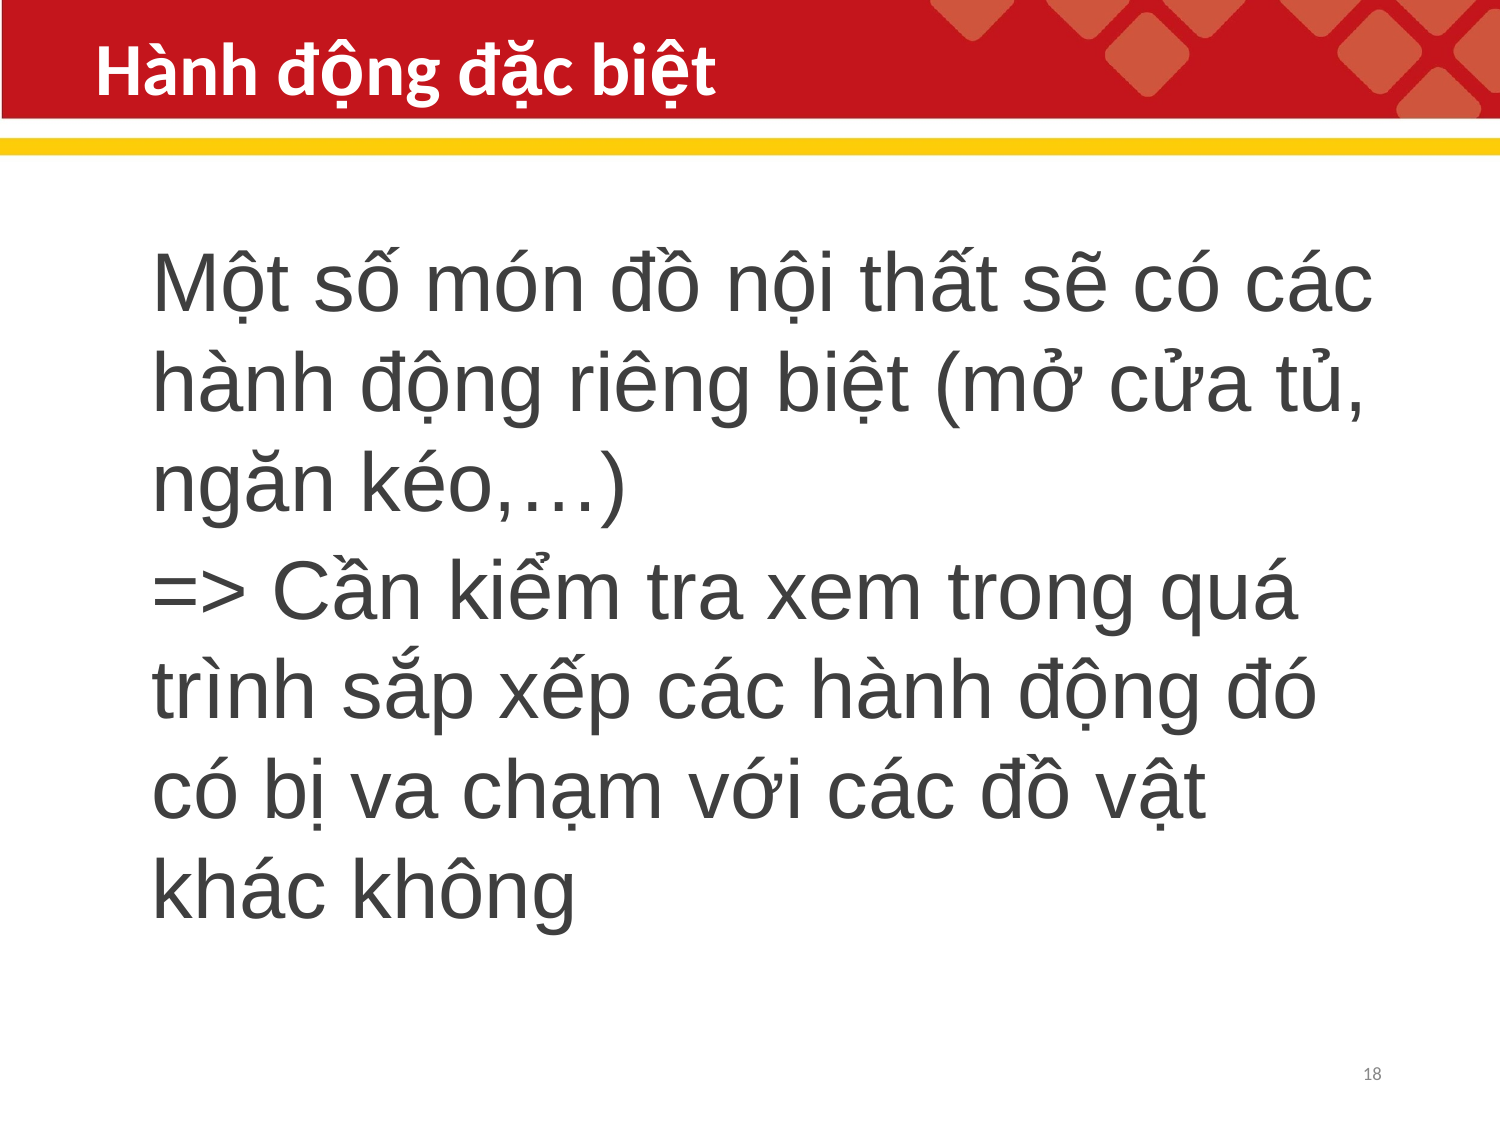

# Hành động đặc biệt
Một số món đồ nội thất sẽ có các hành động riêng biệt (mở cửa tủ, ngăn kéo,…)
=> Cần kiểm tra xem trong quá trình sắp xếp các hành động đó có bị va chạm với các đồ vật khác không
18